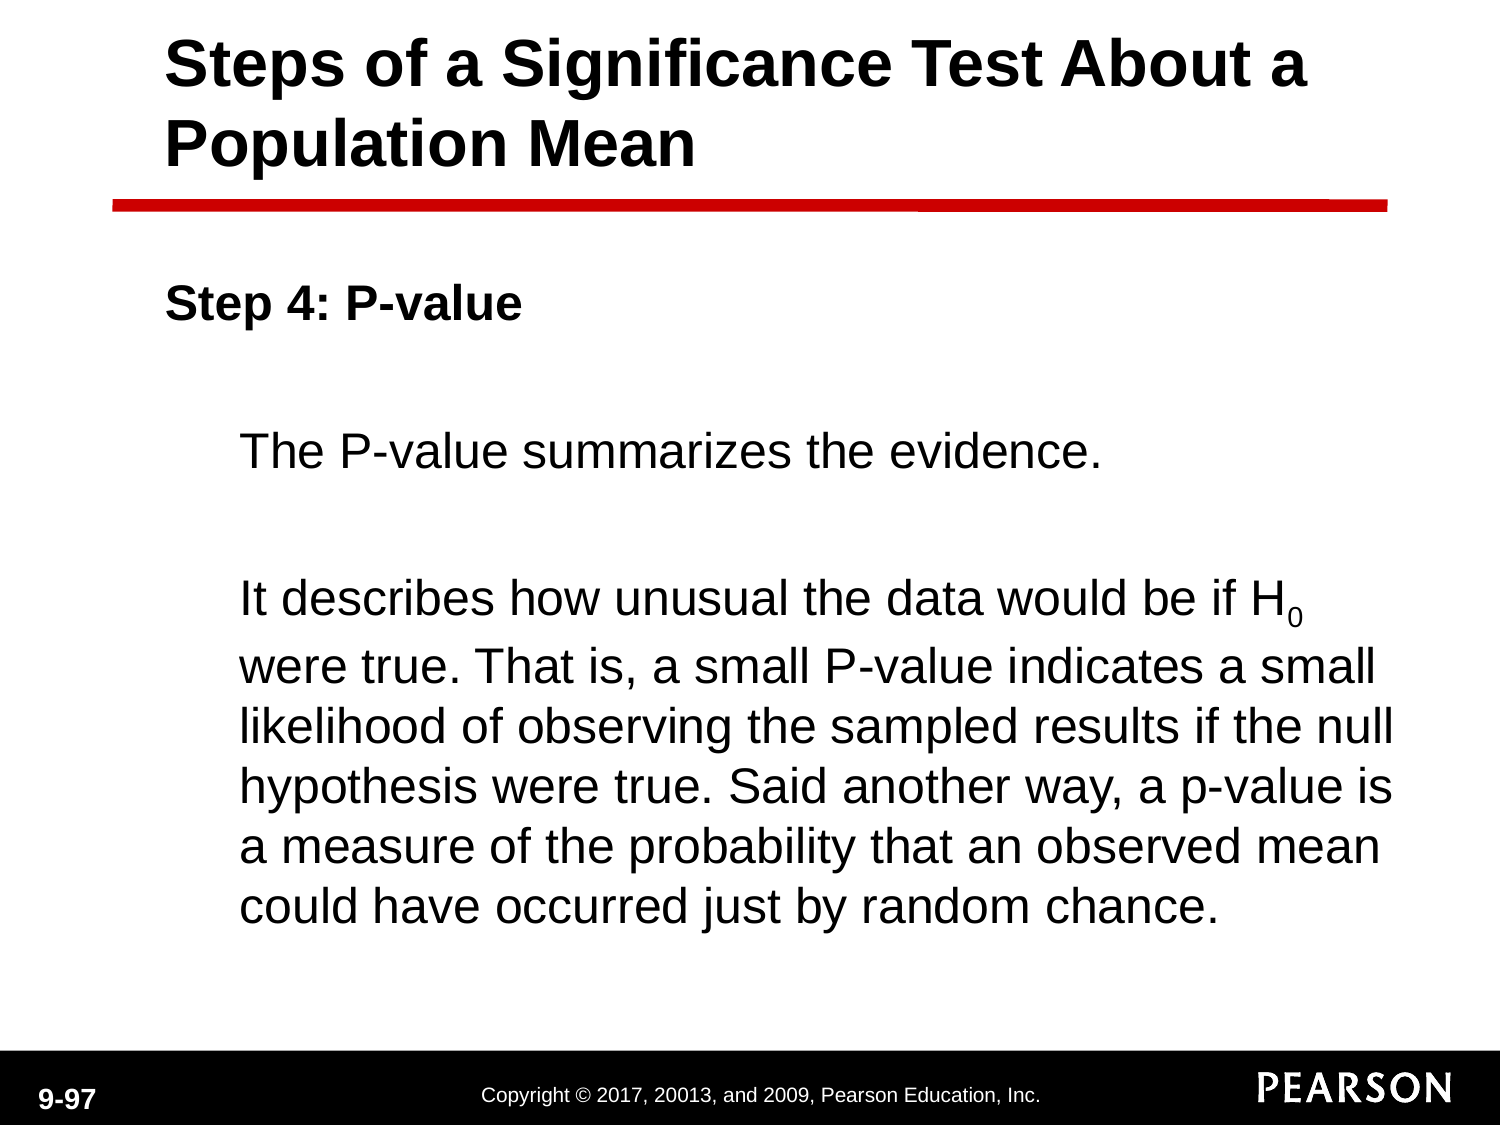

Steps of a Significance Test About a Population Mean
Step 4: P-value

The P-value summarizes the evidence.

It describes how unusual the data would be if H0 were true. That is, a small P-value indicates a small likelihood of observing the sampled results if the null hypothesis were true. Said another way, a p-value is a measure of the probability that an observed mean could have occurred just by random chance.